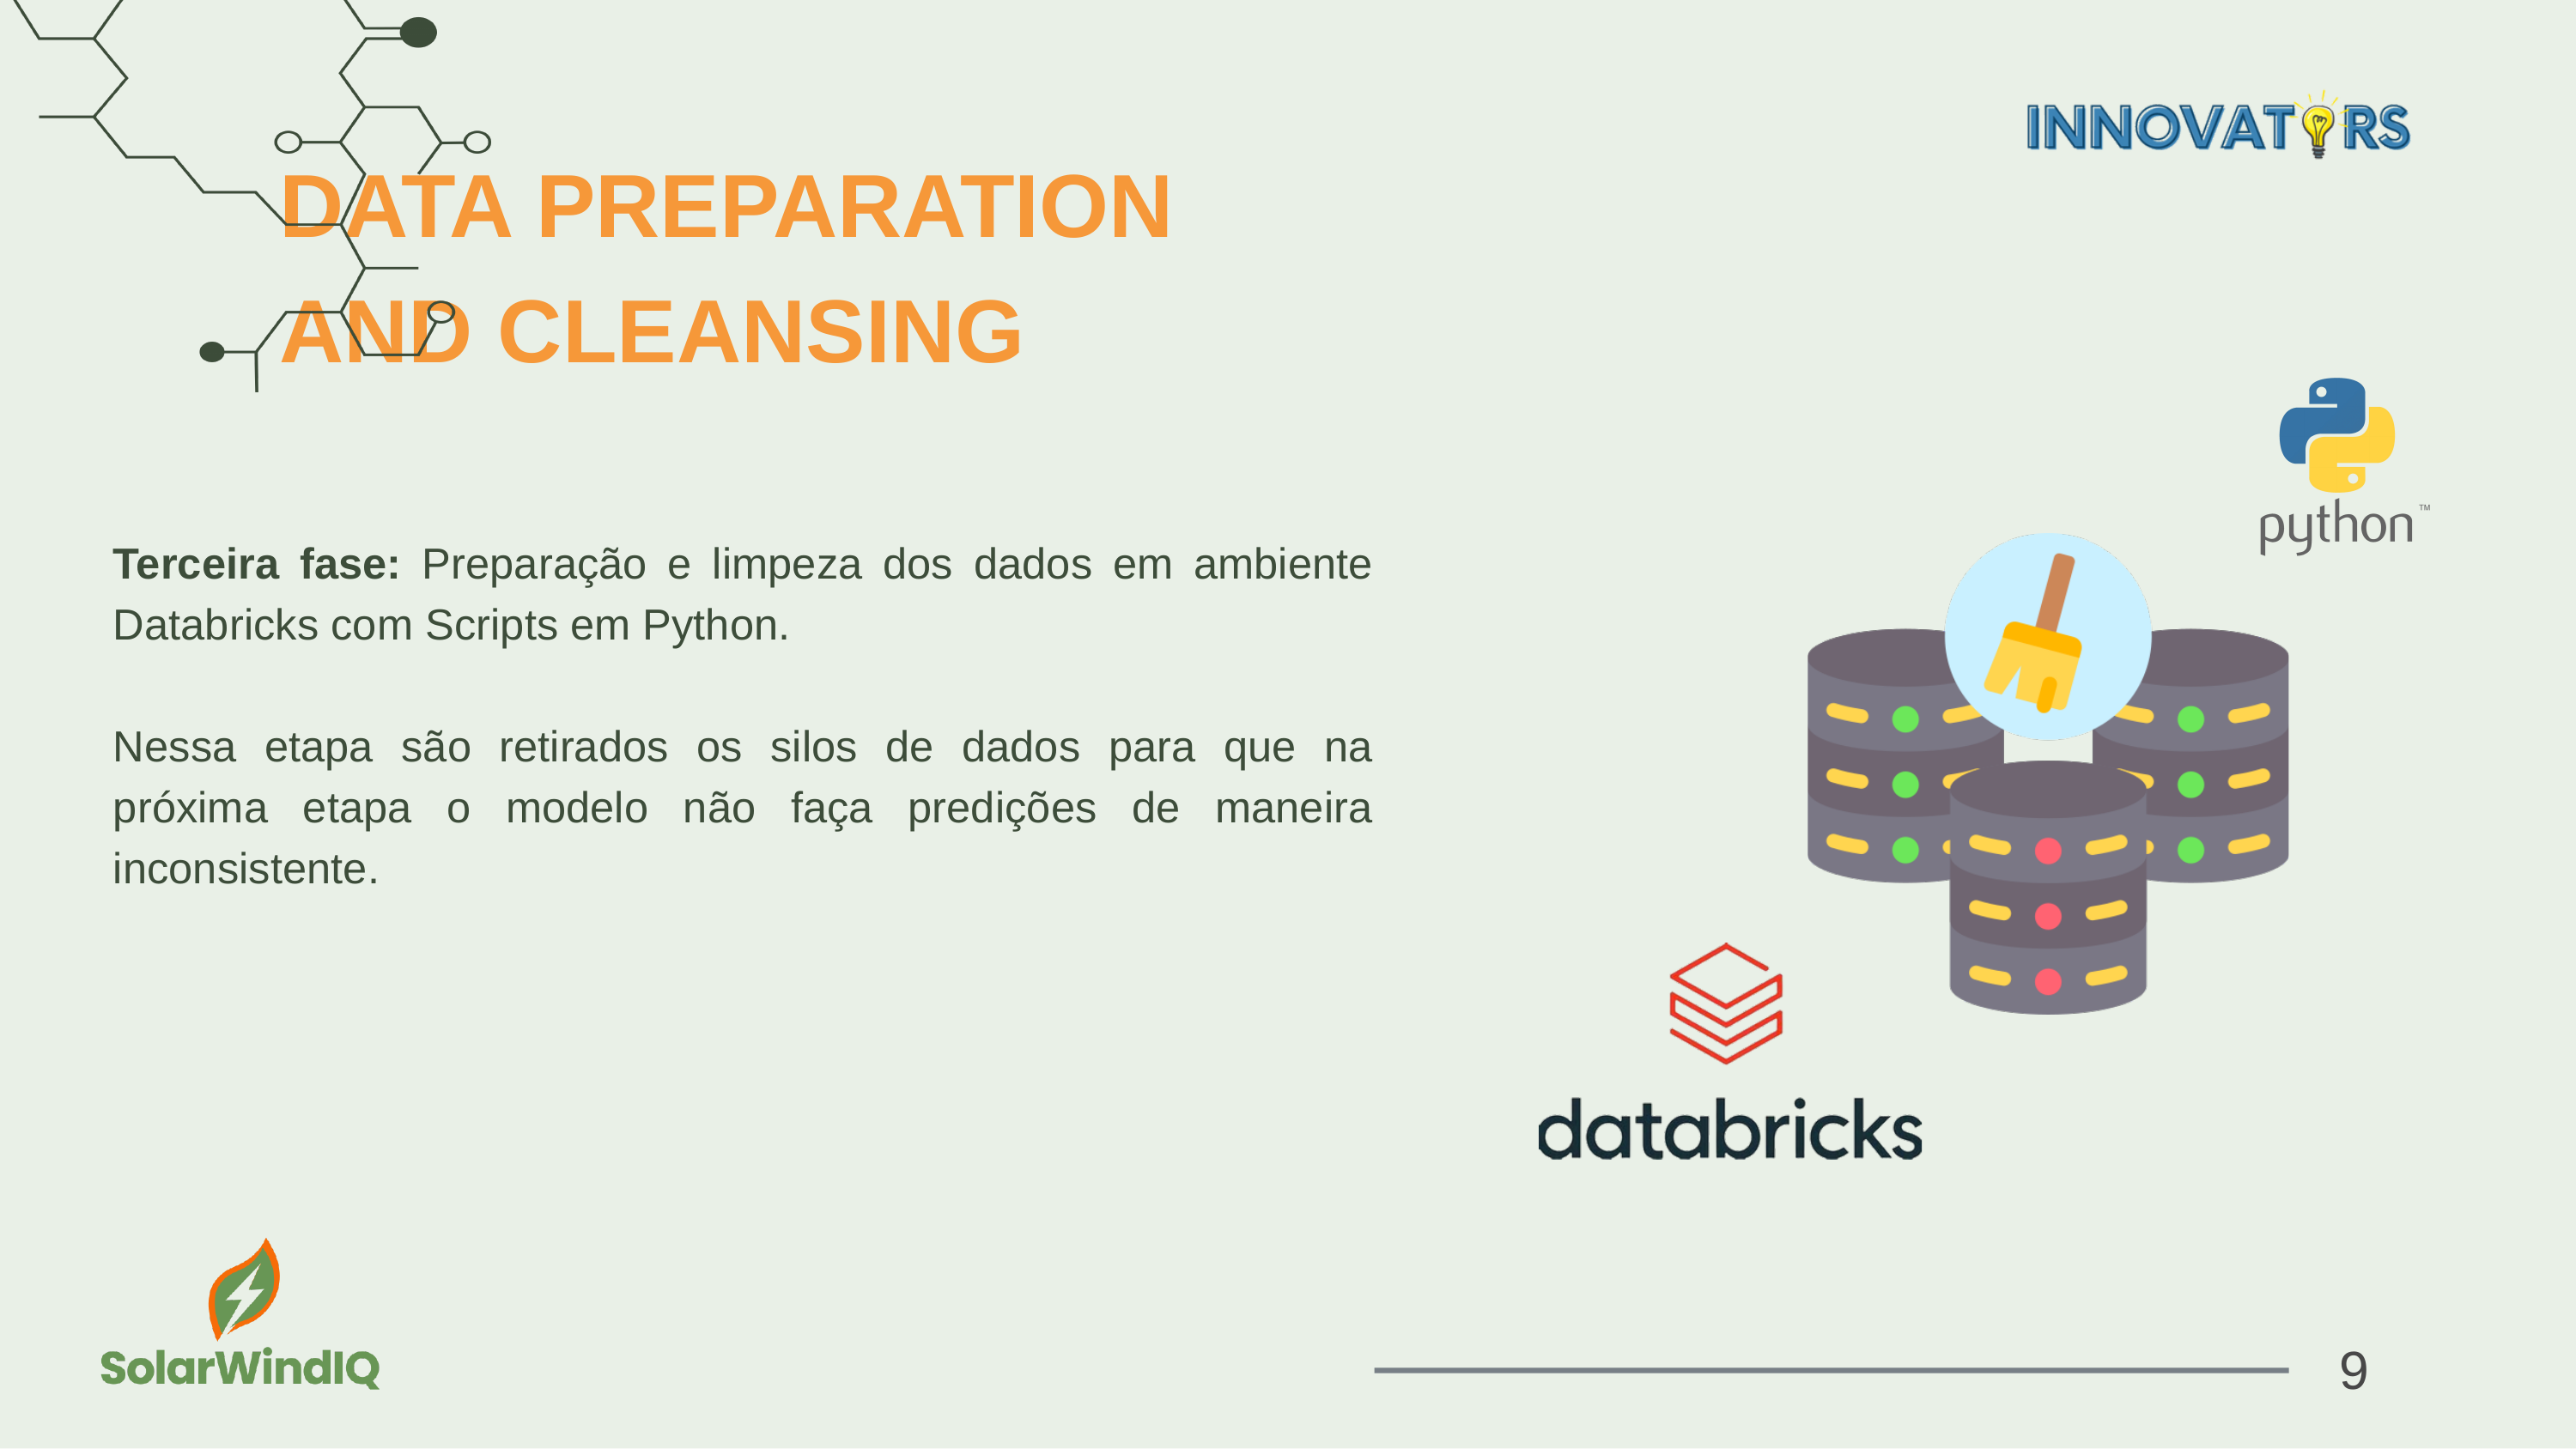

DATA PREPARATION
AND CLEANSING

Terceira fase: Preparação e limpeza dos dados em ambiente Databricks com Scripts em Python.

Nessa etapa são retirados os silos de dados para que na próxima etapa o modelo não faça predições de maneira inconsistente.

9